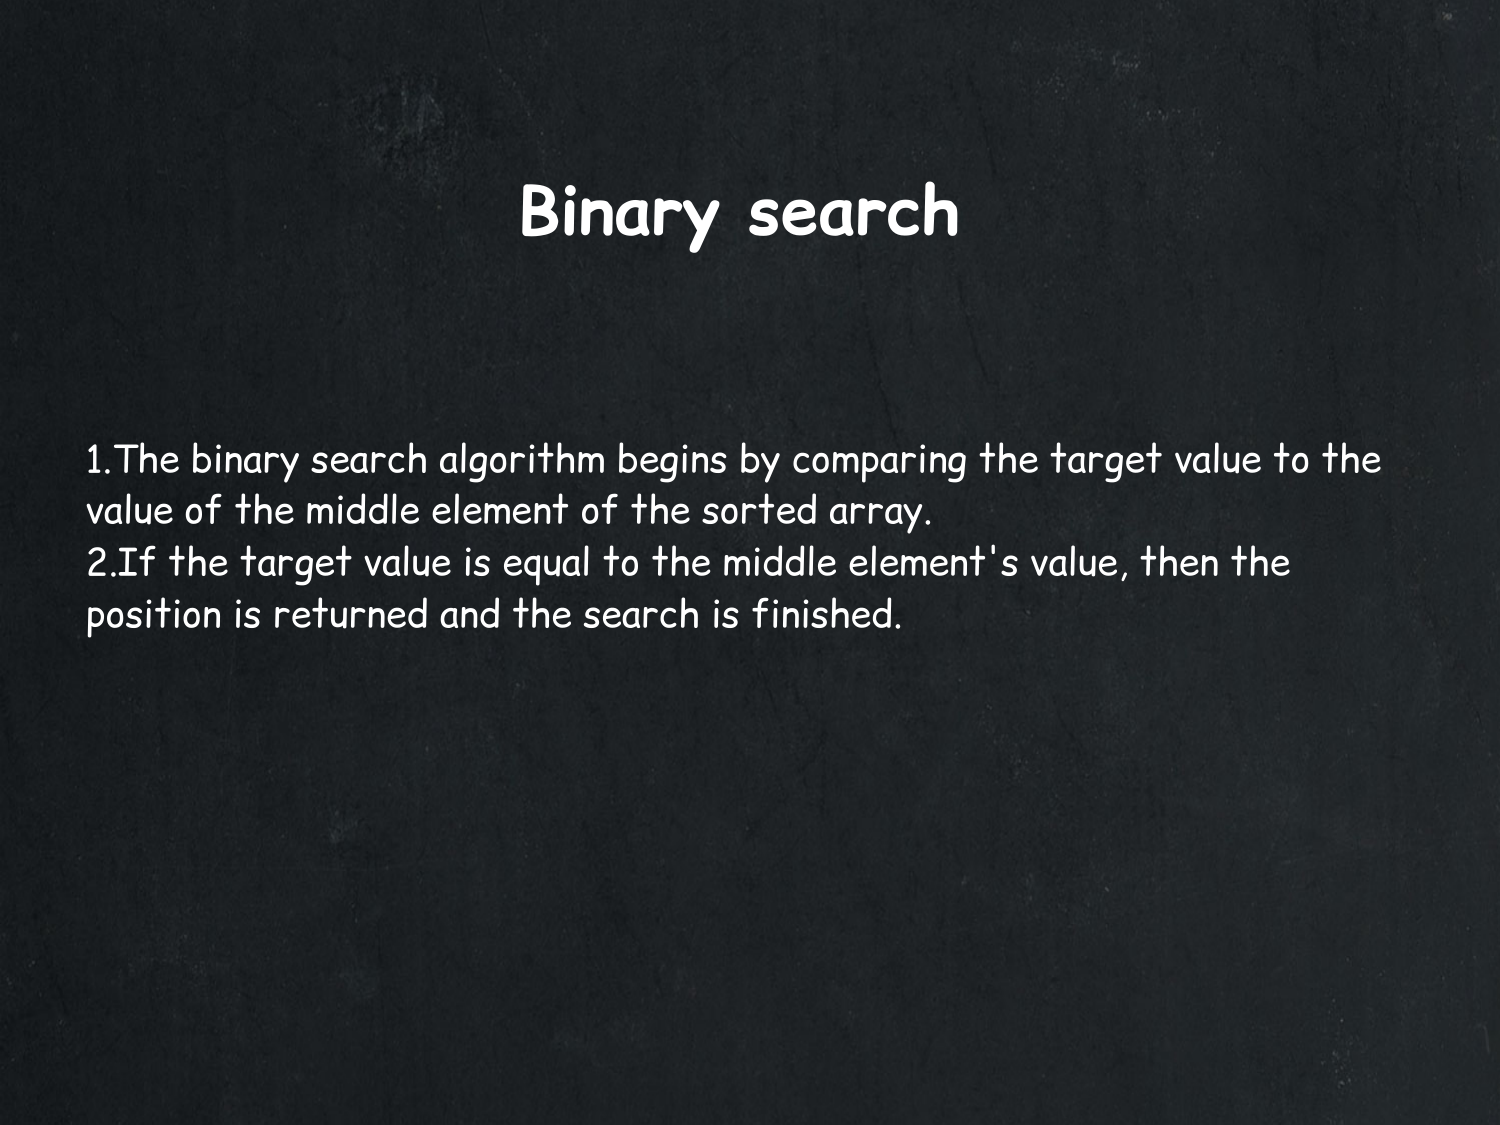

Binary search
The binary search algorithm begins by comparing the target value to the value of the middle element of the sorted array.
If the target value is equal to the middle element's value, then the
position is returned and the search is finished.